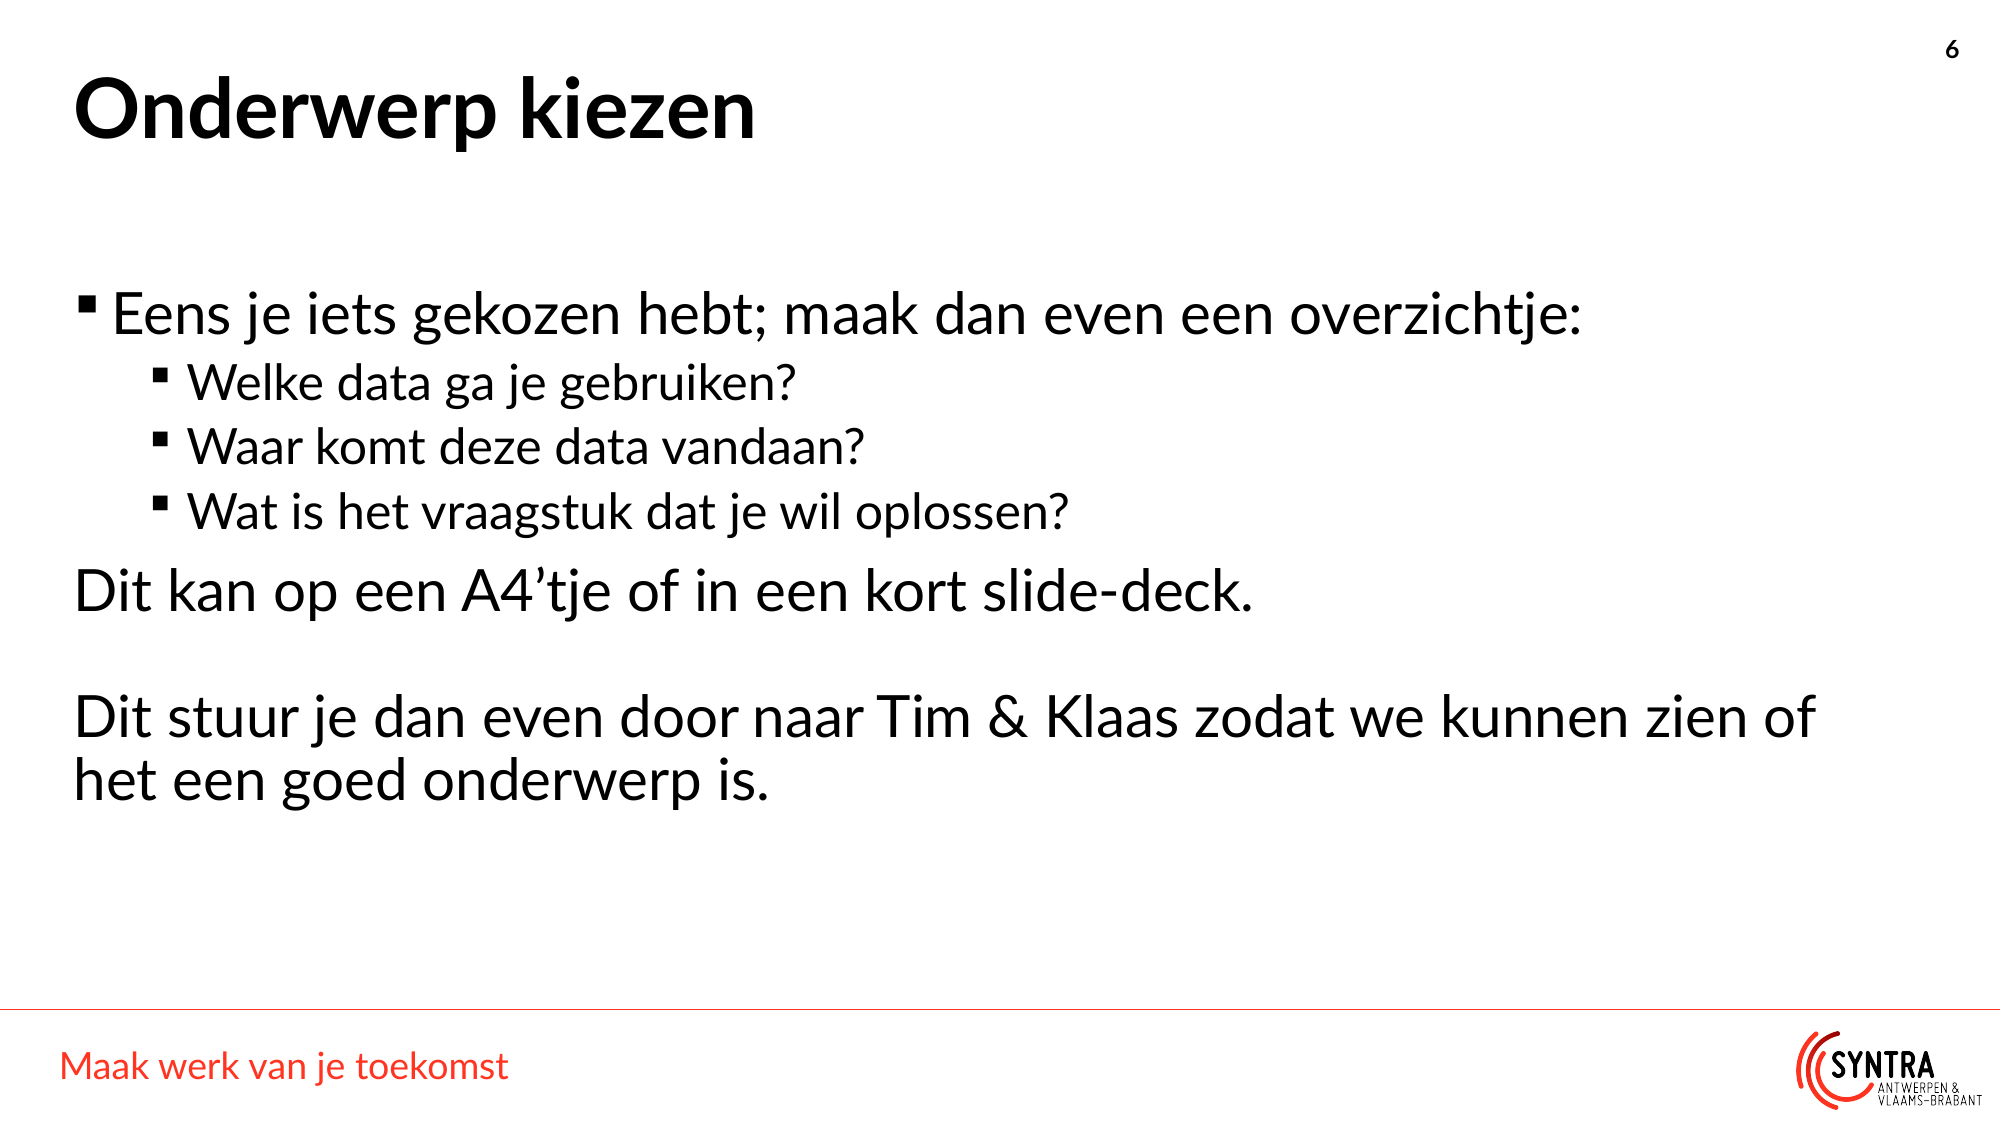

# Onderwerp kiezen
Eens je iets gekozen hebt; maak dan even een overzichtje:
Welke data ga je gebruiken?
Waar komt deze data vandaan?
Wat is het vraagstuk dat je wil oplossen?
Dit kan op een A4’tje of in een kort slide-deck.
Dit stuur je dan even door naar Tim & Klaas zodat we kunnen zien of het een goed onderwerp is.